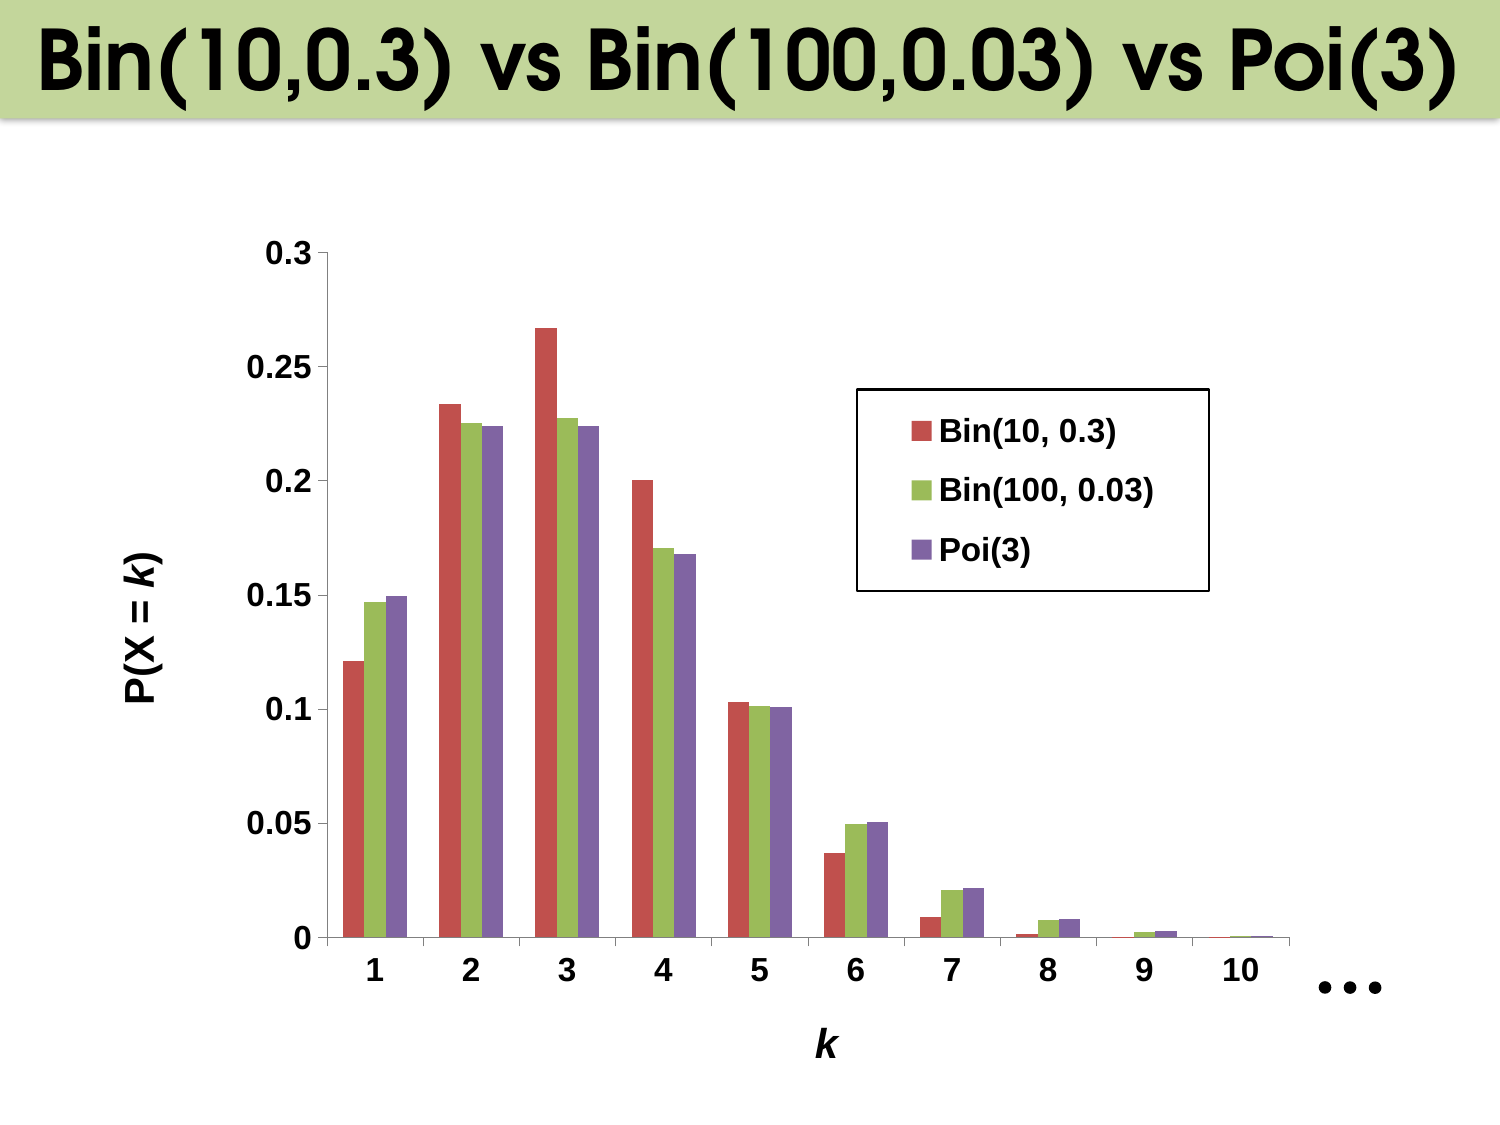

Bin(10,0.3) vs Bin(100,0.03) vs Poi(3)

### Chart

| Category | Bin(10, 0.3) | Bin(100, 0.03) | Poi(3) |
|---|---|---|---|
P(X = k)
k